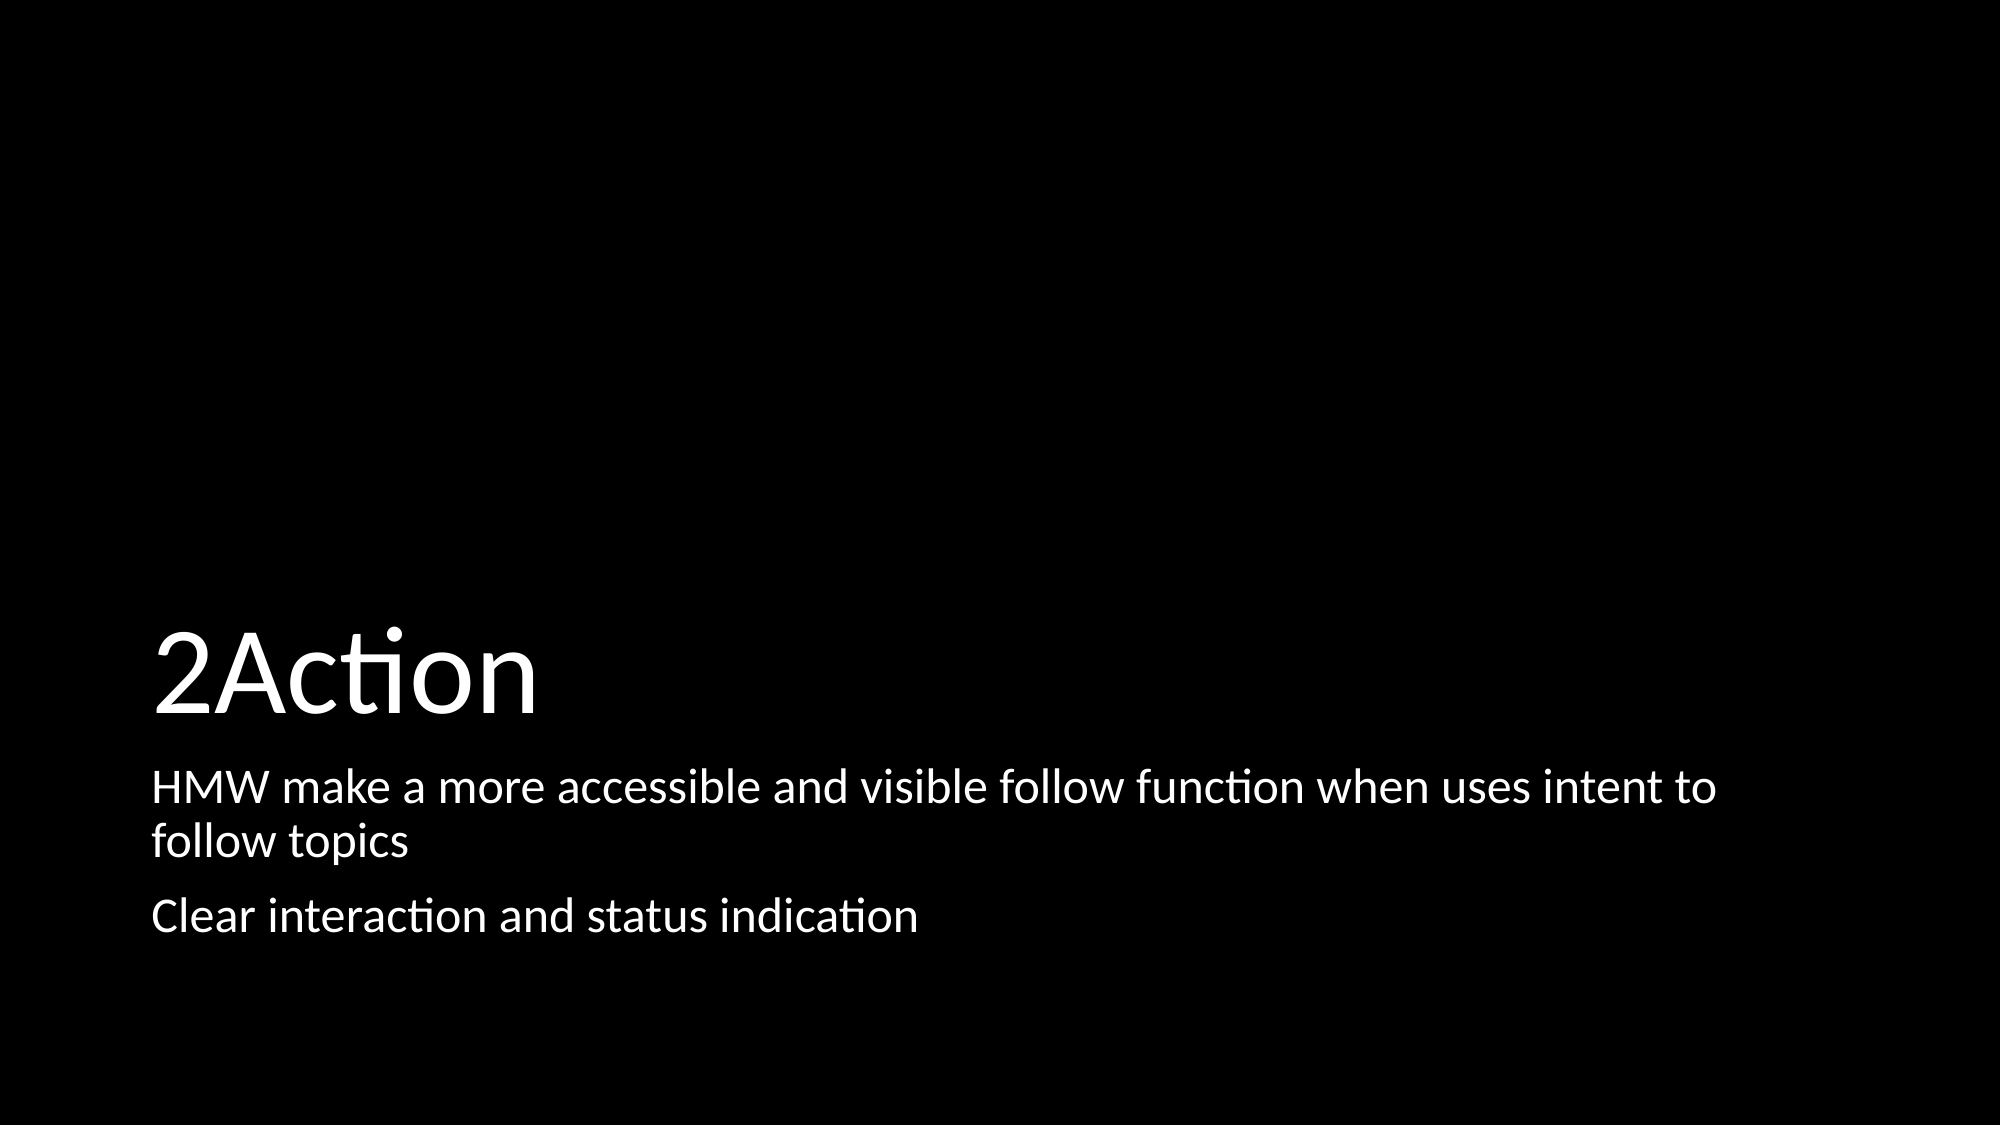

# 2Action
HMW make a more accessible and visible follow function when uses intent to follow topics
Clear interaction and status indication